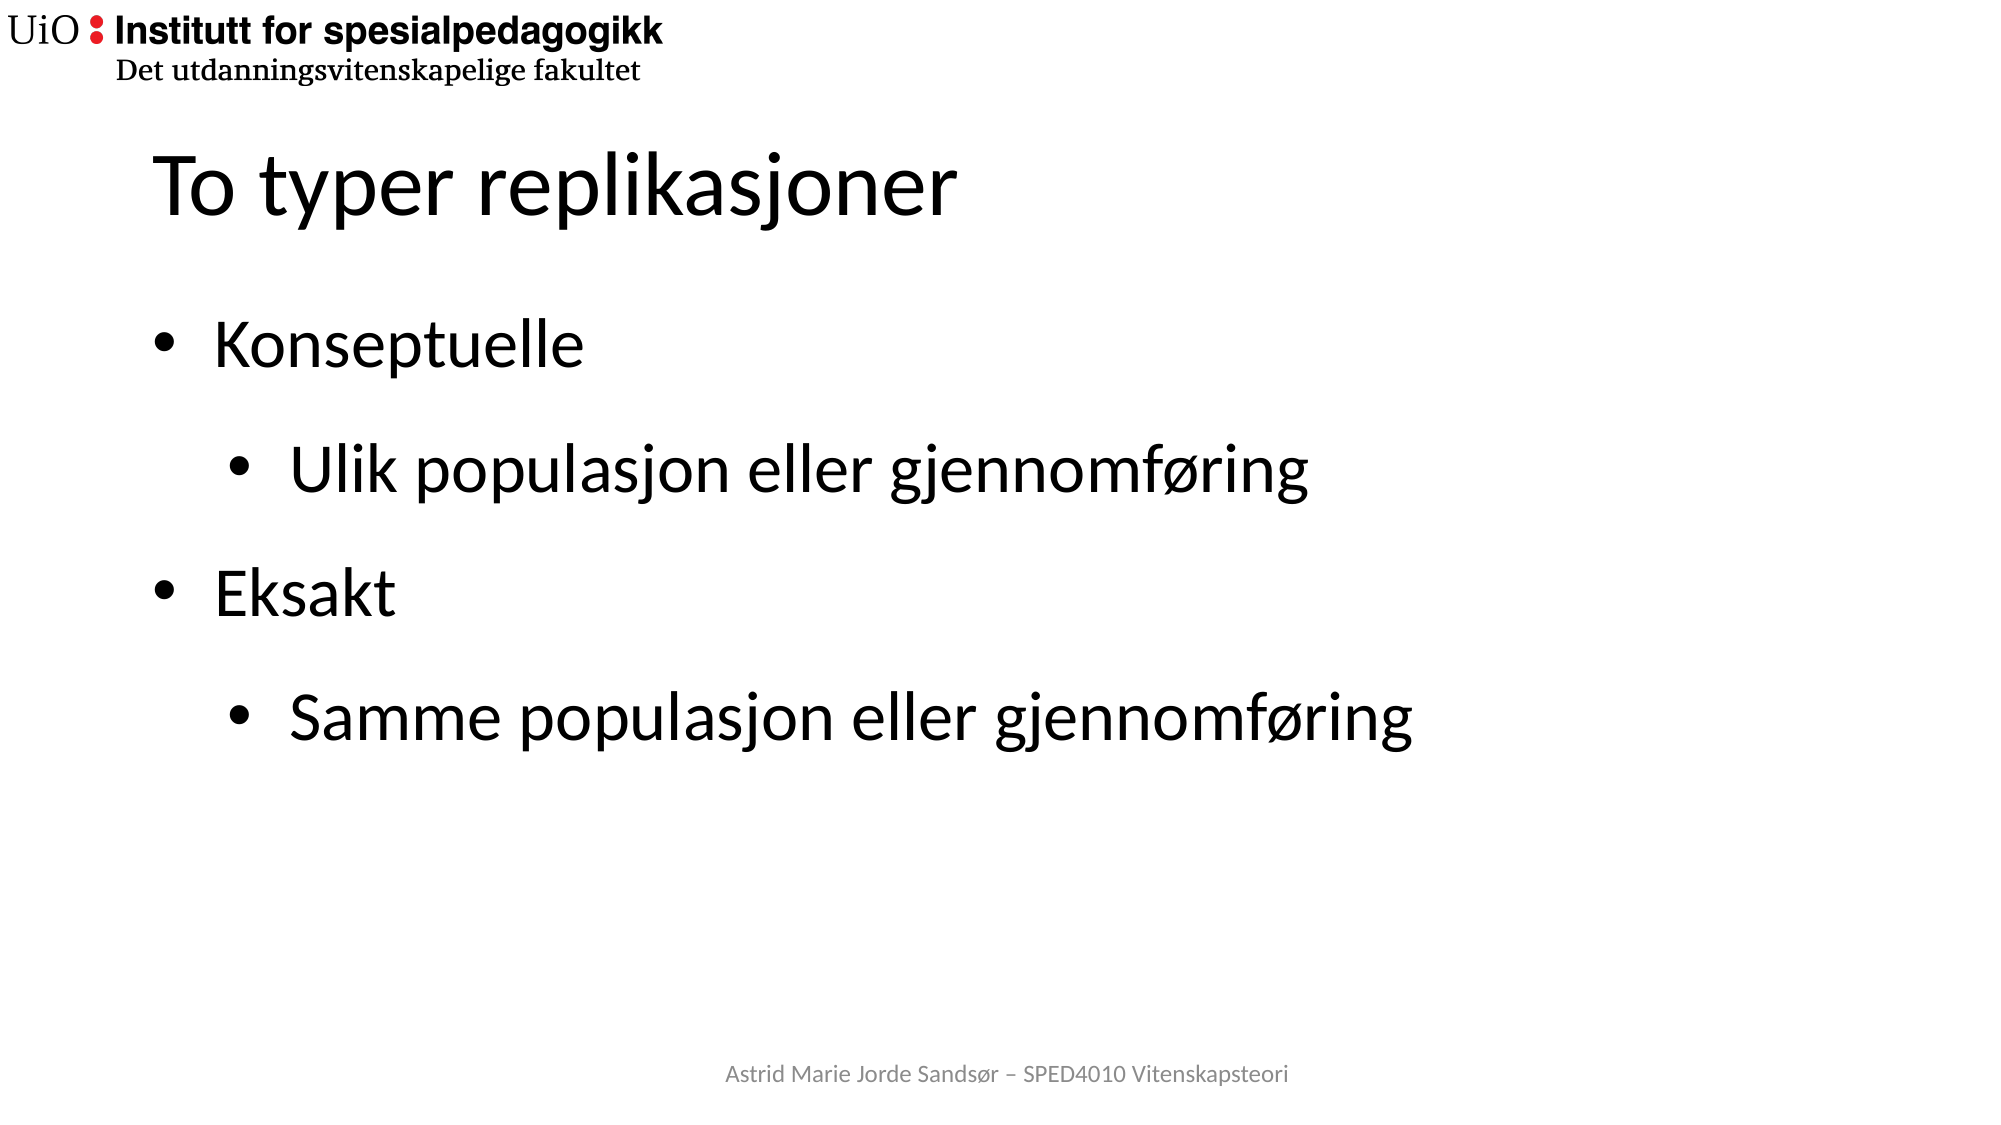

# To typer replikasjoner
Konseptuelle
Ulik populasjon eller gjennomføring
Eksakt
Samme populasjon eller gjennomføring

Astrid Marie Jorde Sandsør – SPED4010 Vitenskapsteori